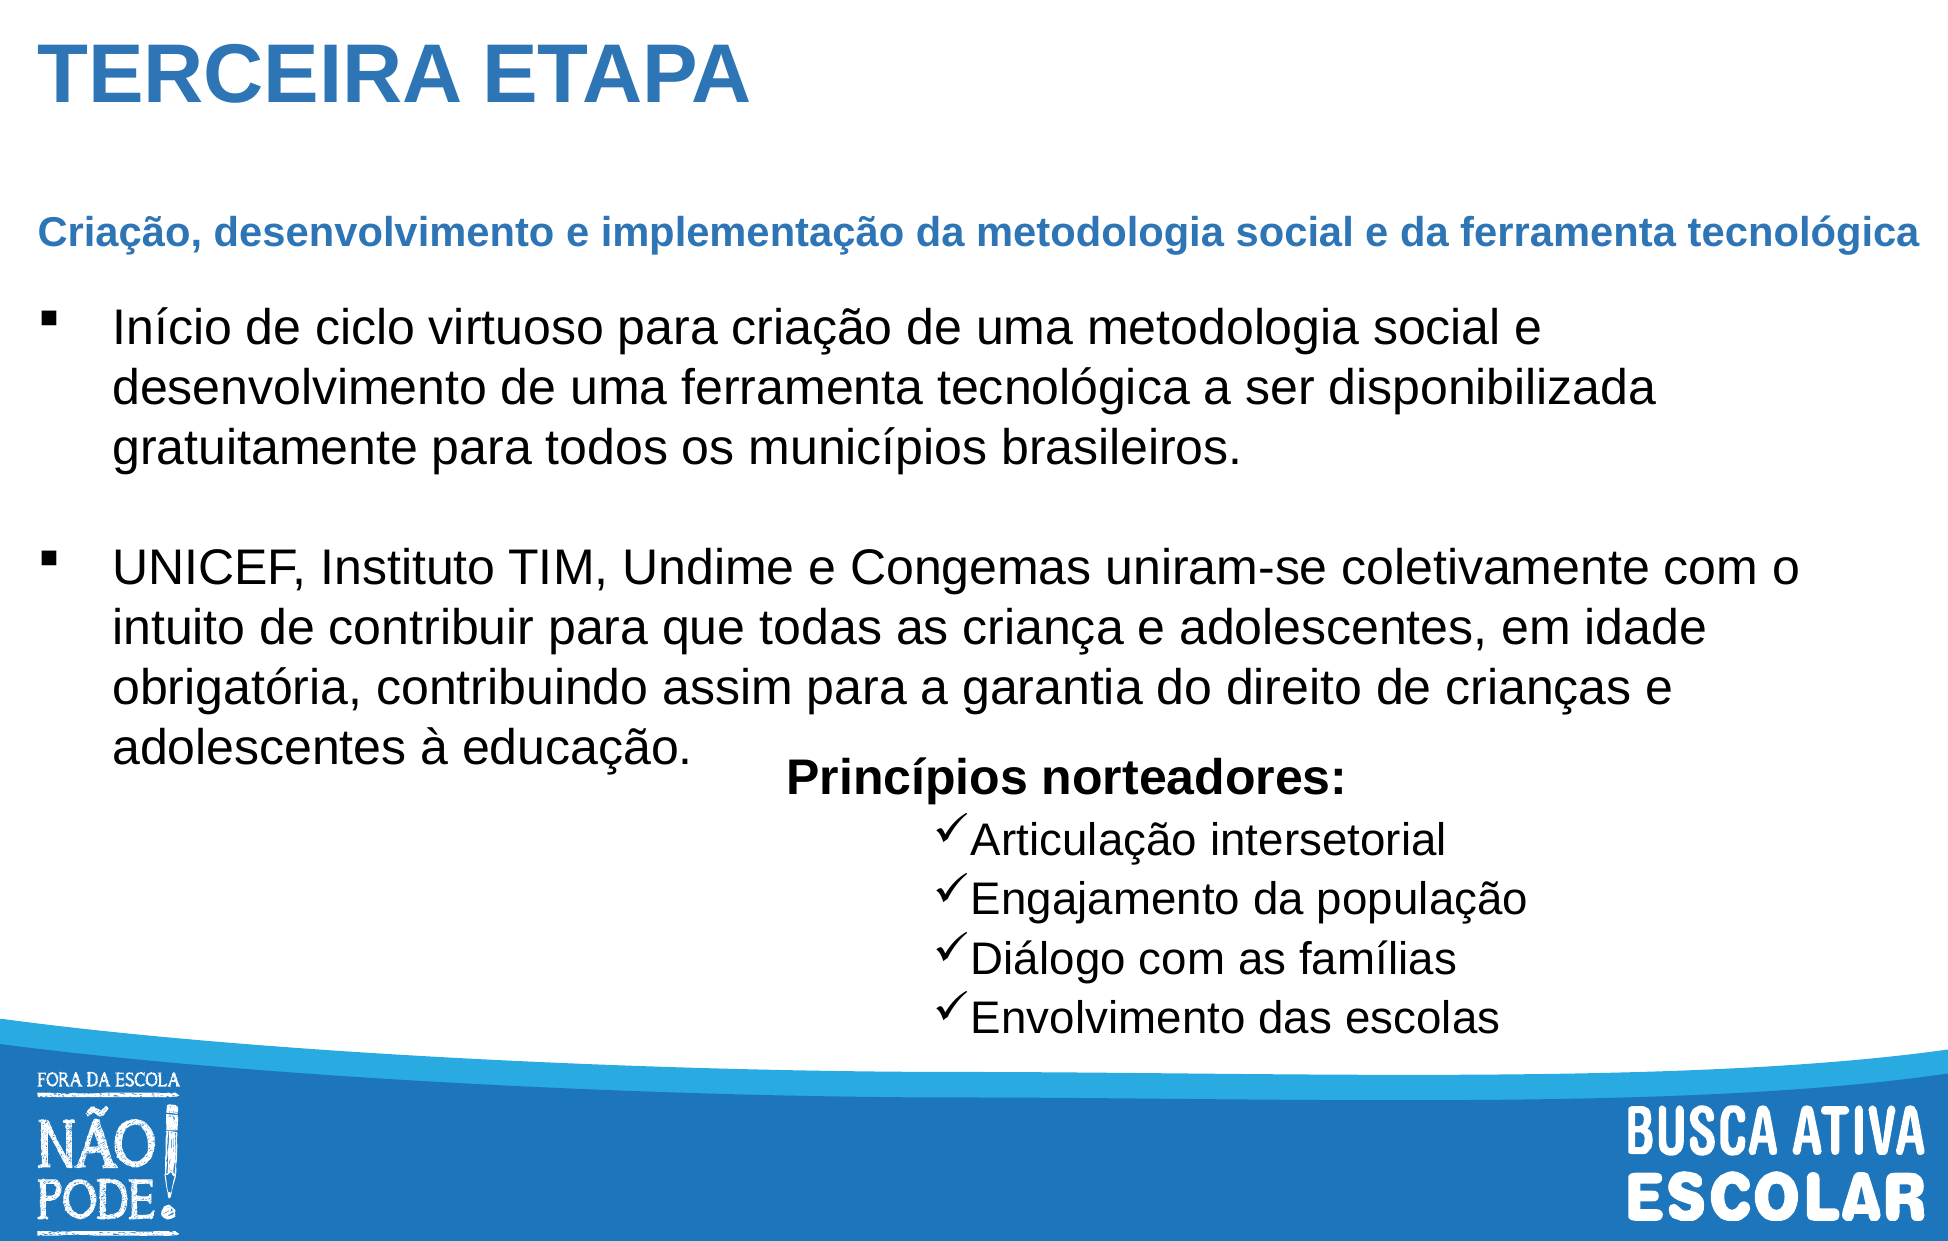

# TERCEIRA ETAPA Criação, desenvolvimento e implementação da metodologia social e da ferramenta tecnológica
Início de ciclo virtuoso para criação de uma metodologia social e desenvolvimento de uma ferramenta tecnológica a ser disponibilizada gratuitamente para todos os municípios brasileiros.

UNICEF, Instituto TIM, Undime e Congemas uniram-se coletivamente com o intuito de contribuir para que todas as criança e adolescentes, em idade obrigatória, contribuindo assim para a garantia do direito de crianças e adolescentes à educação.

Princípios norteadores:
Articulação intersetorial
Engajamento da população
Diálogo com as famílias
Envolvimento das escolas